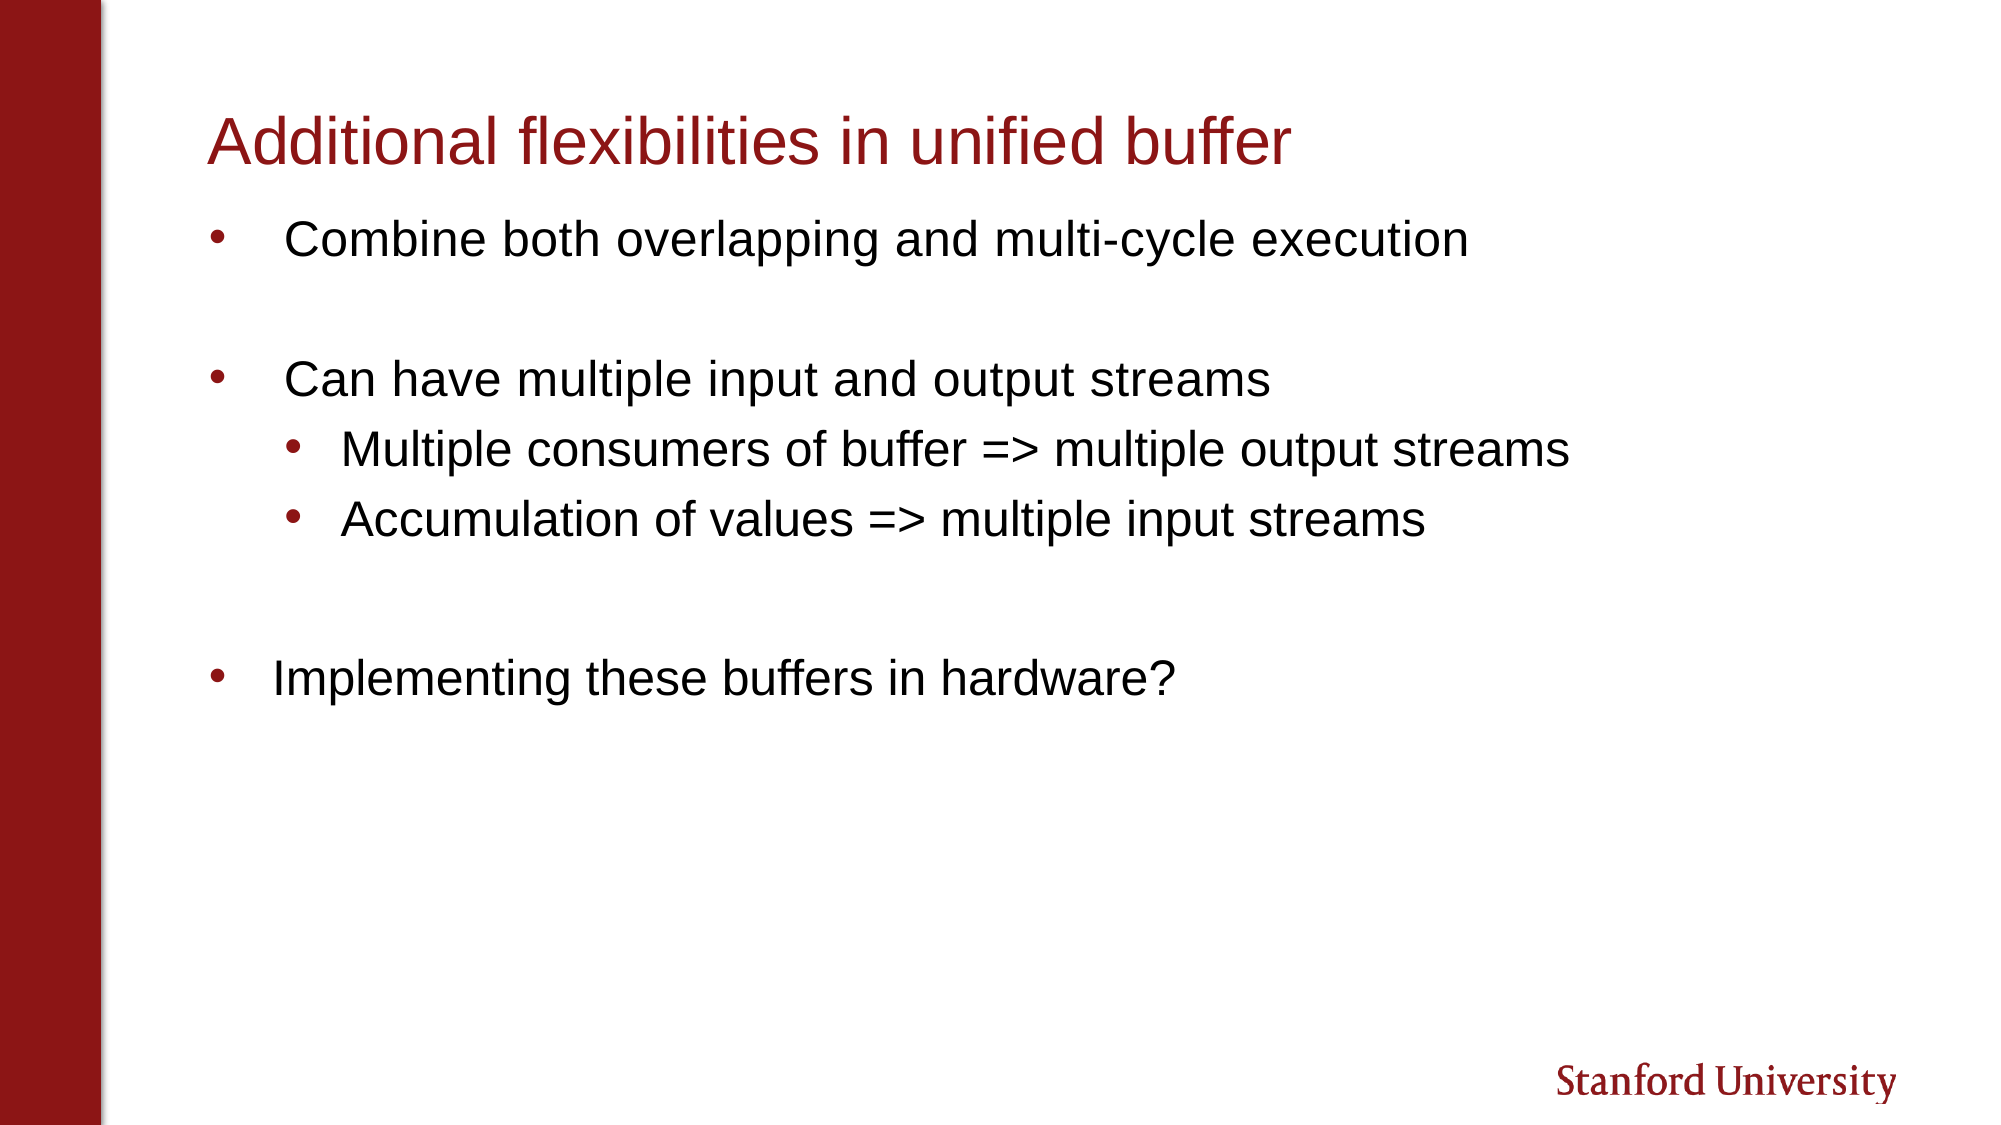

# Additional flexibilities in unified buffer
Combine both overlapping and multi-cycle execution

Can have multiple input and output streams
Multiple consumers of buffer => multiple output streams
Accumulation of values => multiple input streams

Implementing these buffers in hardware?